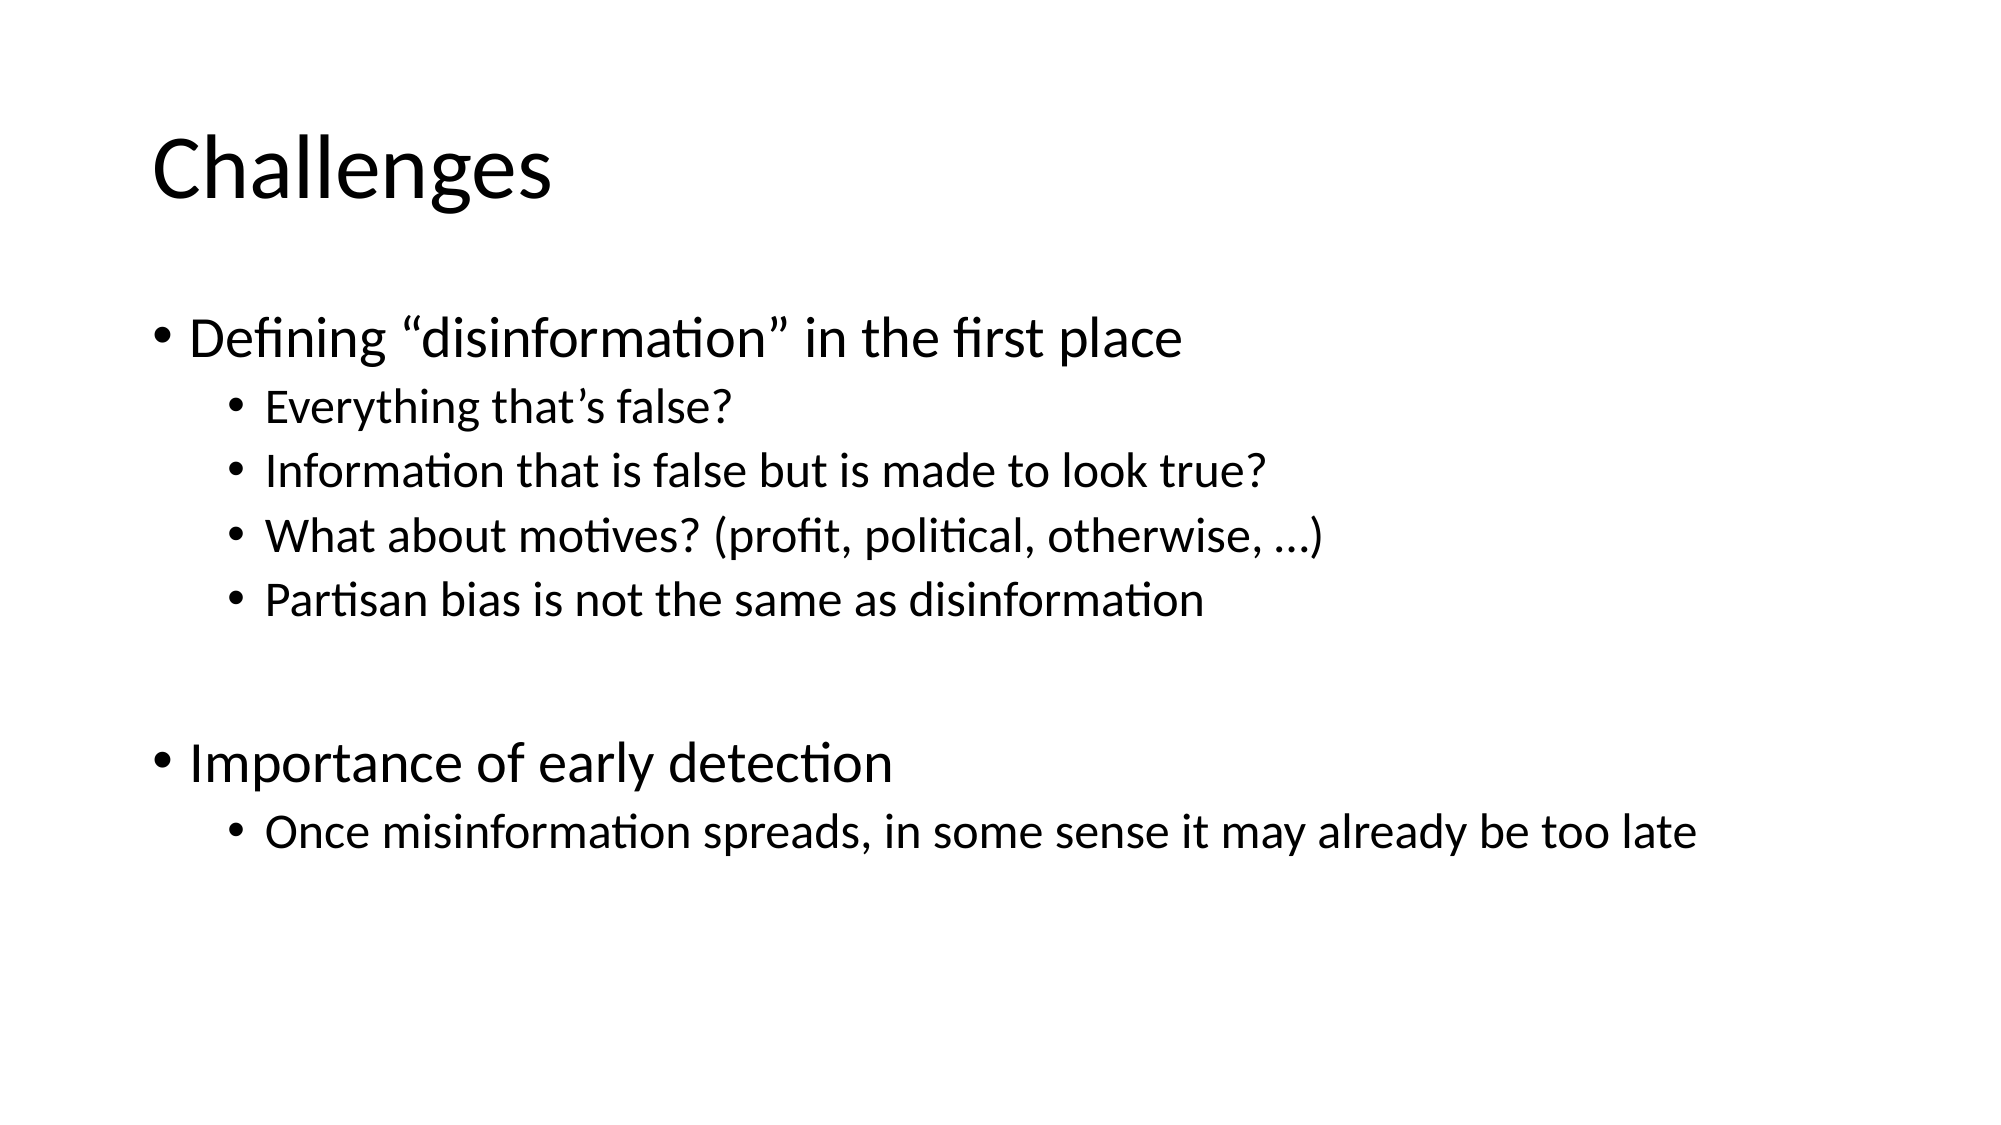

# Challenges
Defining “disinformation” in the first place
Everything that’s false?
Information that is false but is made to look true?
What about motives? (profit, political, otherwise, …)
Partisan bias is not the same as disinformation

Importance of early detection
Once misinformation spreads, in some sense it may already be too late